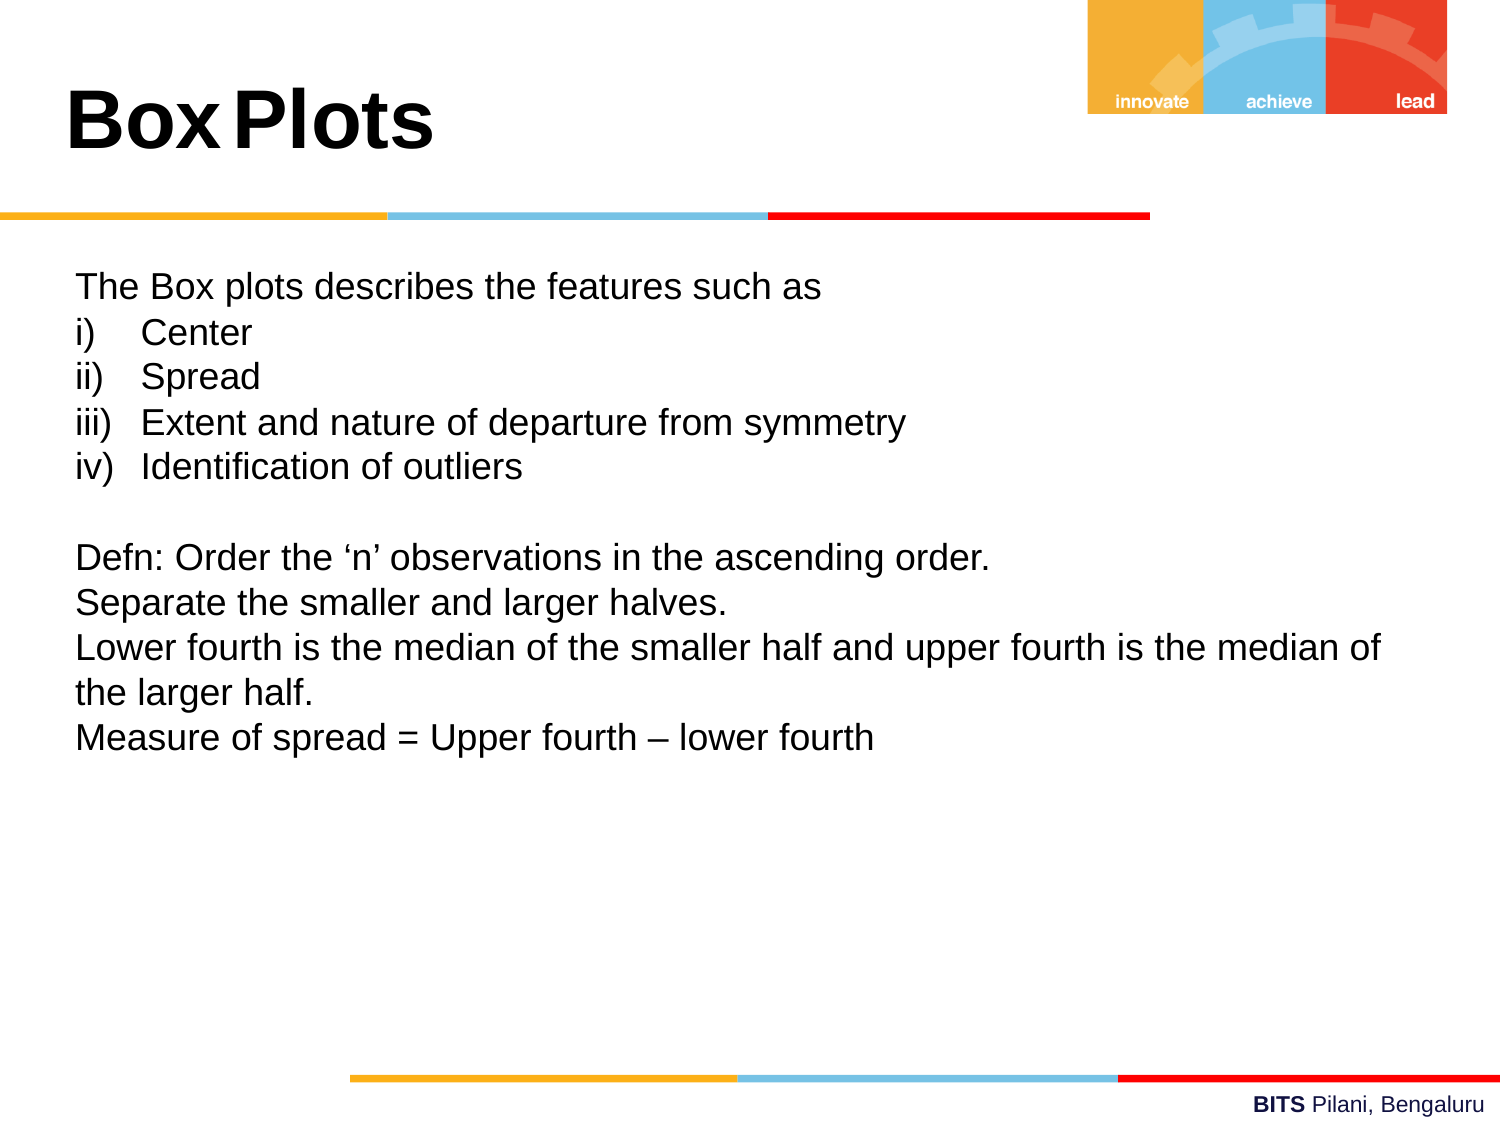

# Box Plots
The Box plots describes the features such as
Center
Spread
Extent and nature of departure from symmetry
Identification of outliers

Defn: Order the ‘n’ observations in the ascending order.
Separate the smaller and larger halves.
Lower fourth is the median of the smaller half and upper fourth is the median of the larger half.
Measure of spread = Upper fourth – lower fourth